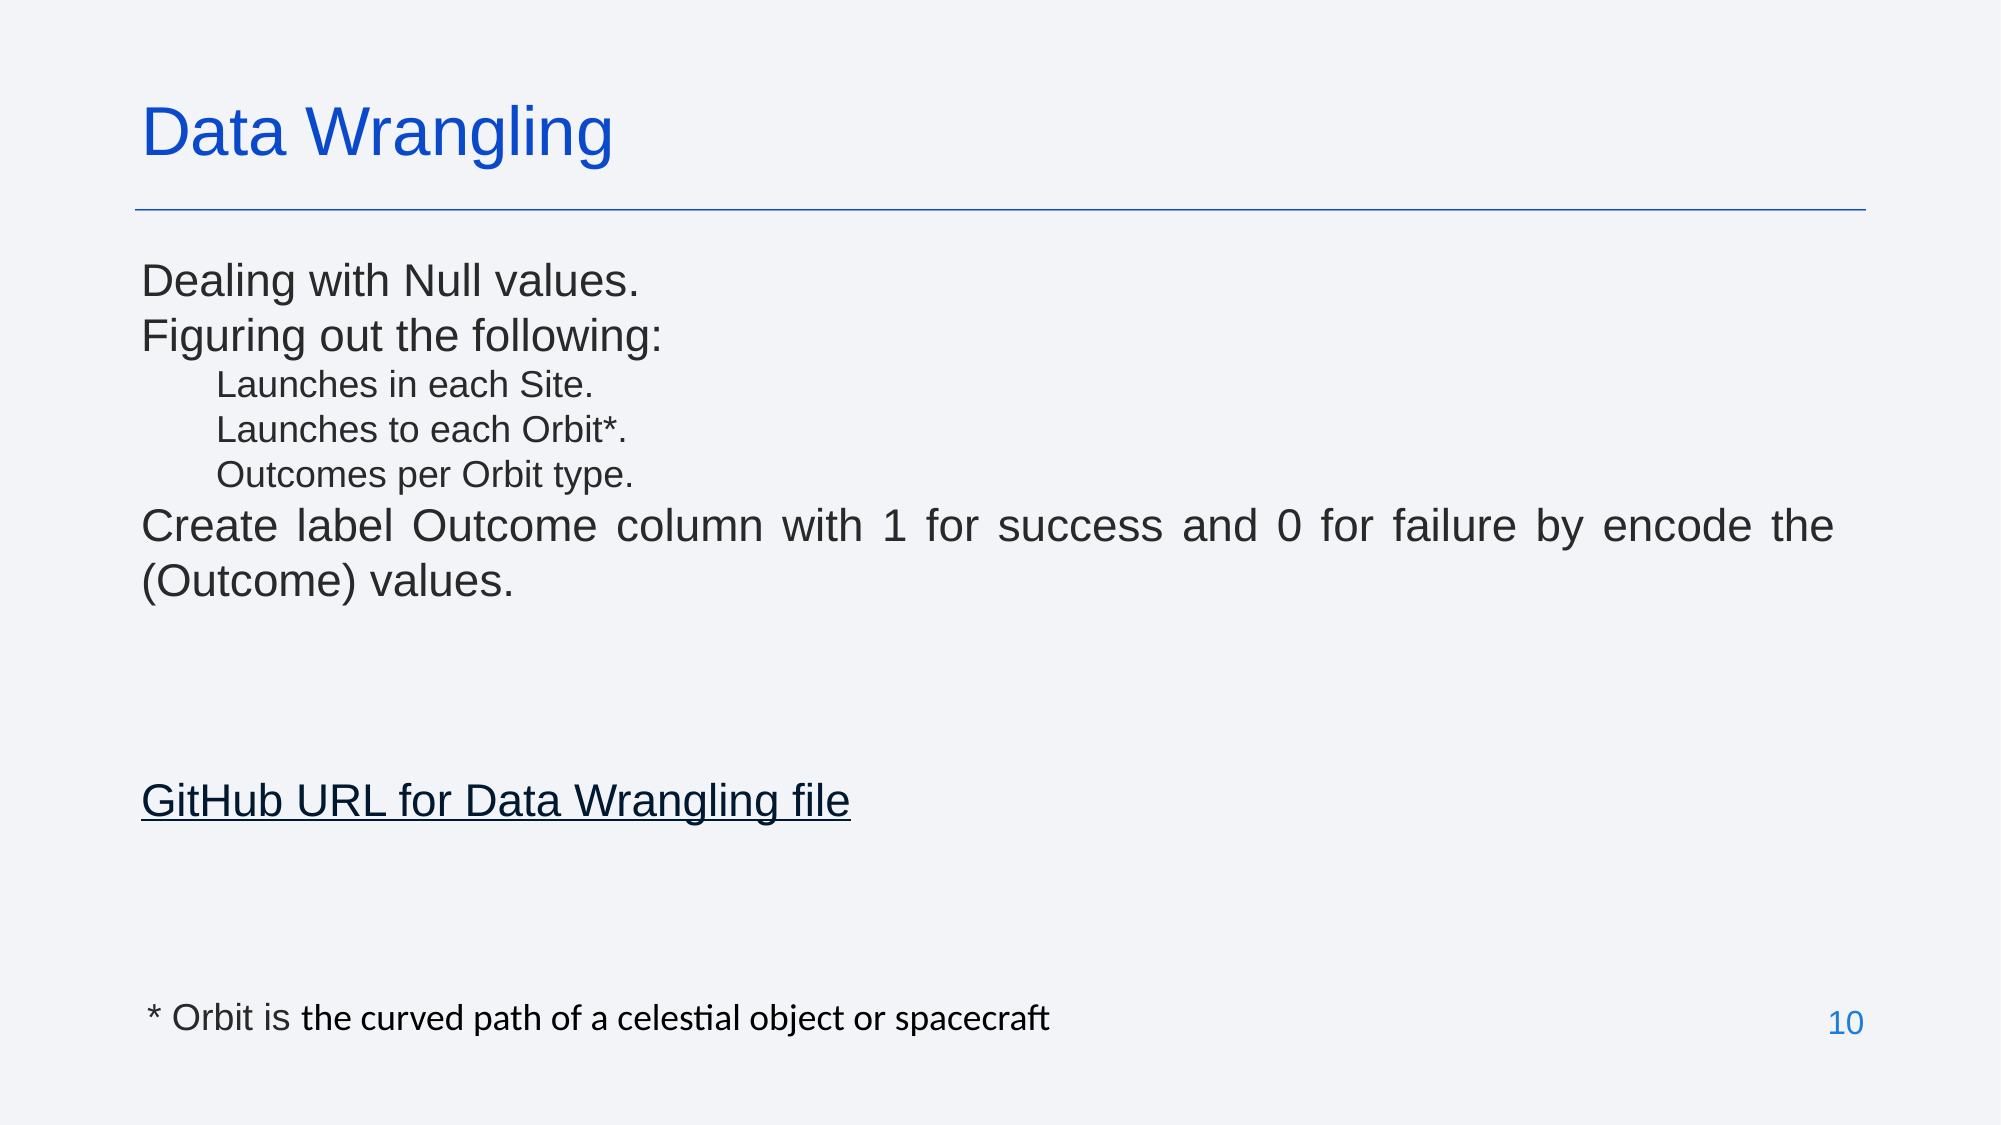

Data Wrangling
Dealing with Null values.
Figuring out the following:
Launches in each Site.
Launches to each Orbit*.
Outcomes per Orbit type.
Create label Outcome column with 1 for success and 0 for failure by encode the (Outcome) values.

GitHub URL for Data Wrangling file

* Orbit is the curved path of a celestial object or spacecraft
10